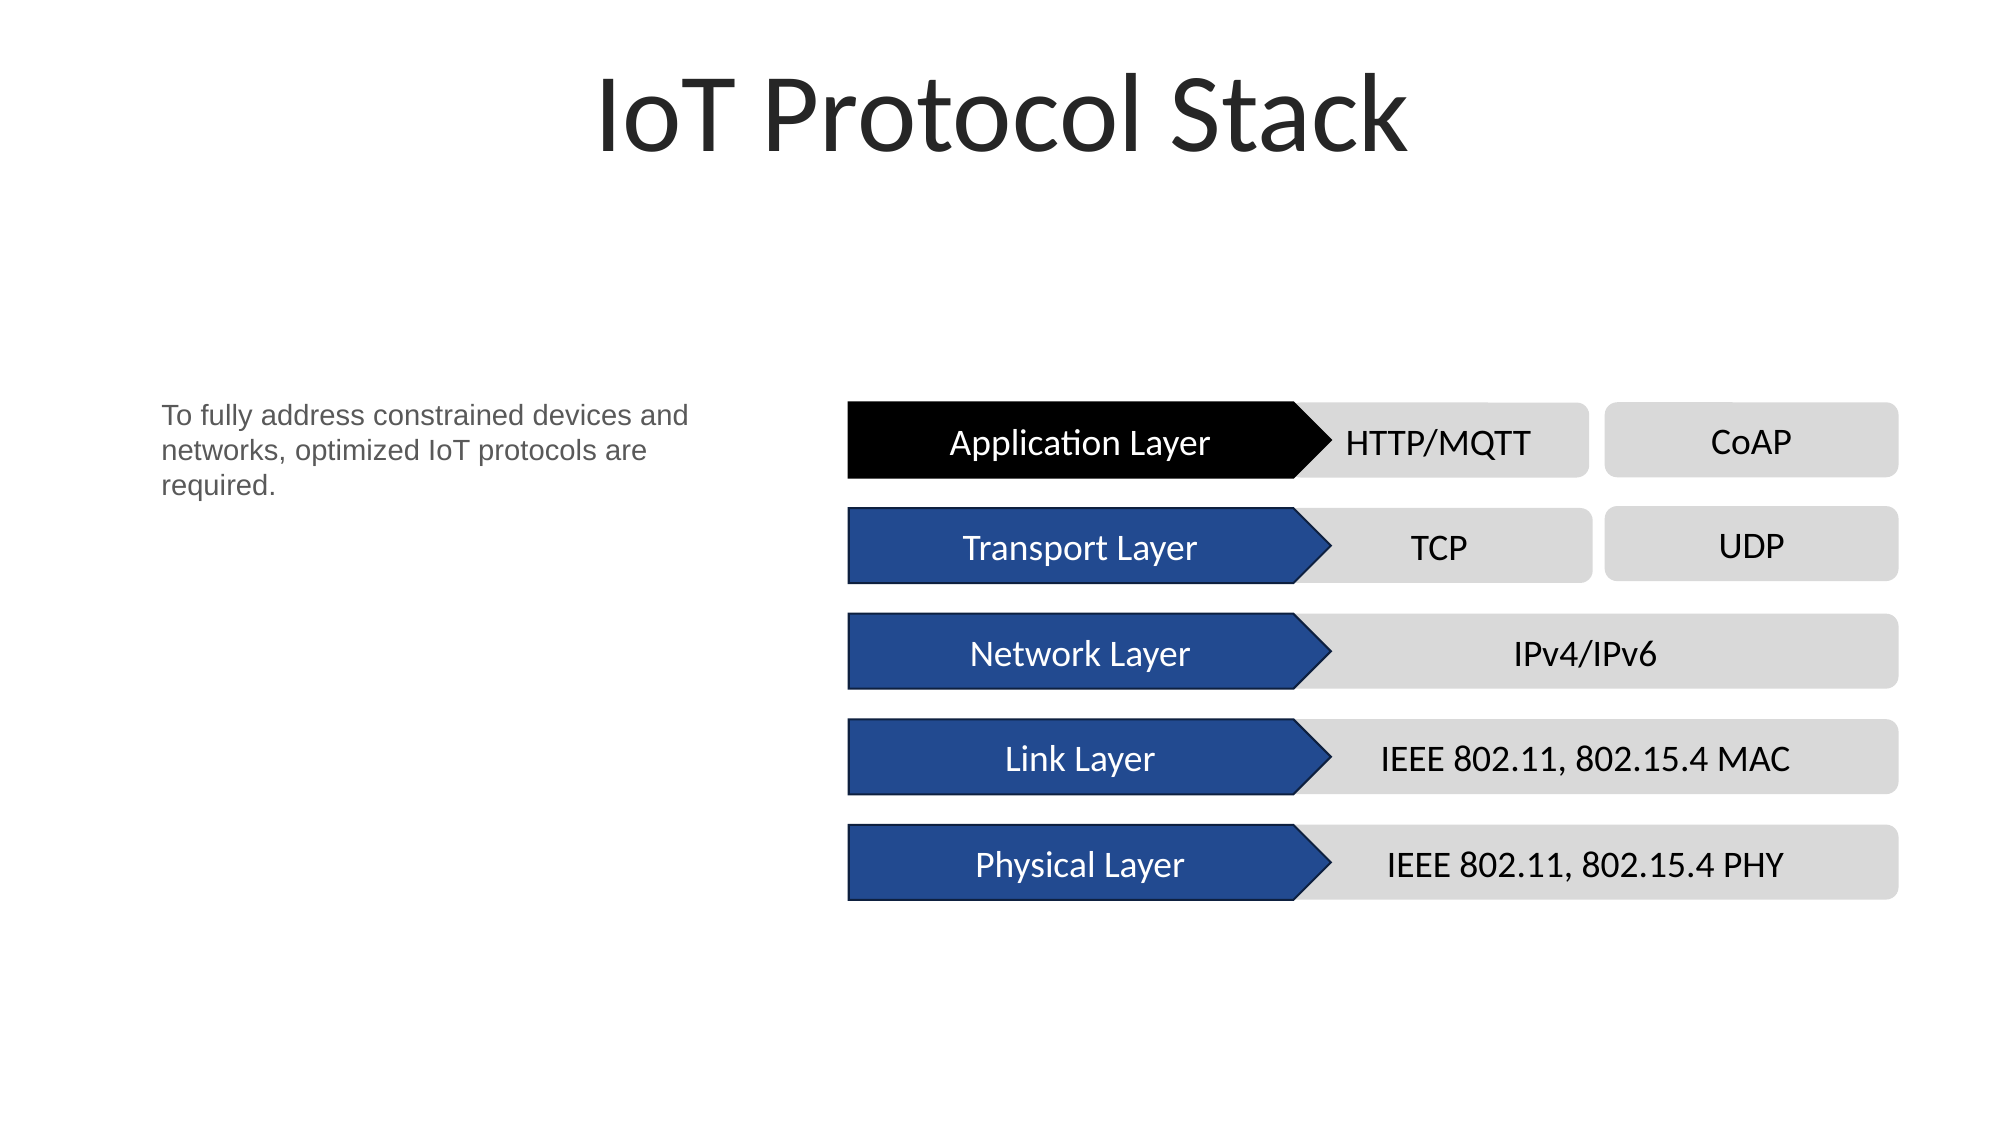

IoT Protocol Stack
To fully address constrained devices and networks, optimized IoT protocols are required.

CoAP
Application Layer
HTTP/MQTT
UDP
TCP
03
Transport Layer
IPv4/IPv6
Network Layer
IEEE 802.11, 802.15.4 MAC
Link Layer
IEEE 802.11, 802.15.4 PHY
Physical Layer